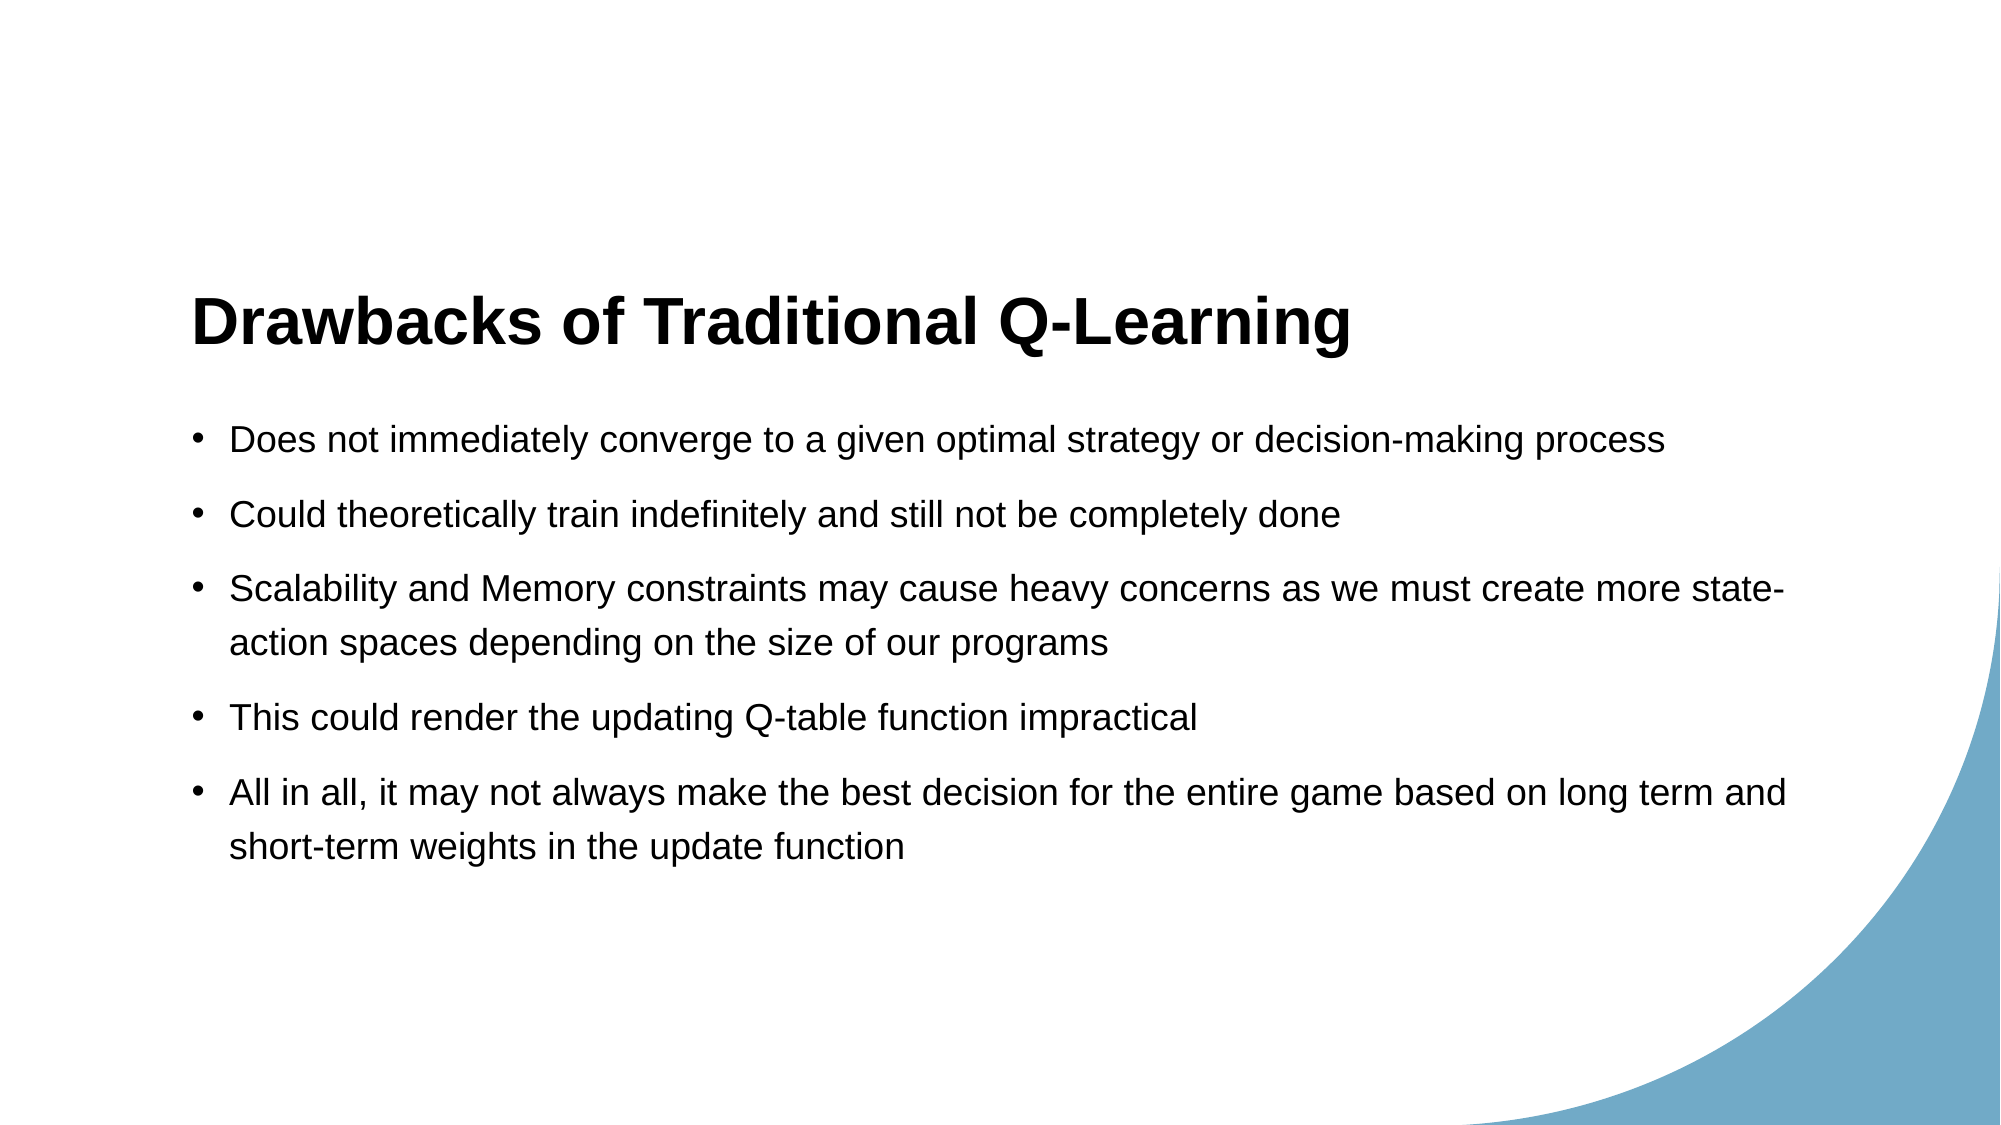

# Drawbacks of Traditional Q-Learning
Does not immediately converge to a given optimal strategy or decision-making process
Could theoretically train indefinitely and still not be completely done
Scalability and Memory constraints may cause heavy concerns as we must create more state-action spaces depending on the size of our programs
This could render the updating Q-table function impractical
All in all, it may not always make the best decision for the entire game based on long term and short-term weights in the update function